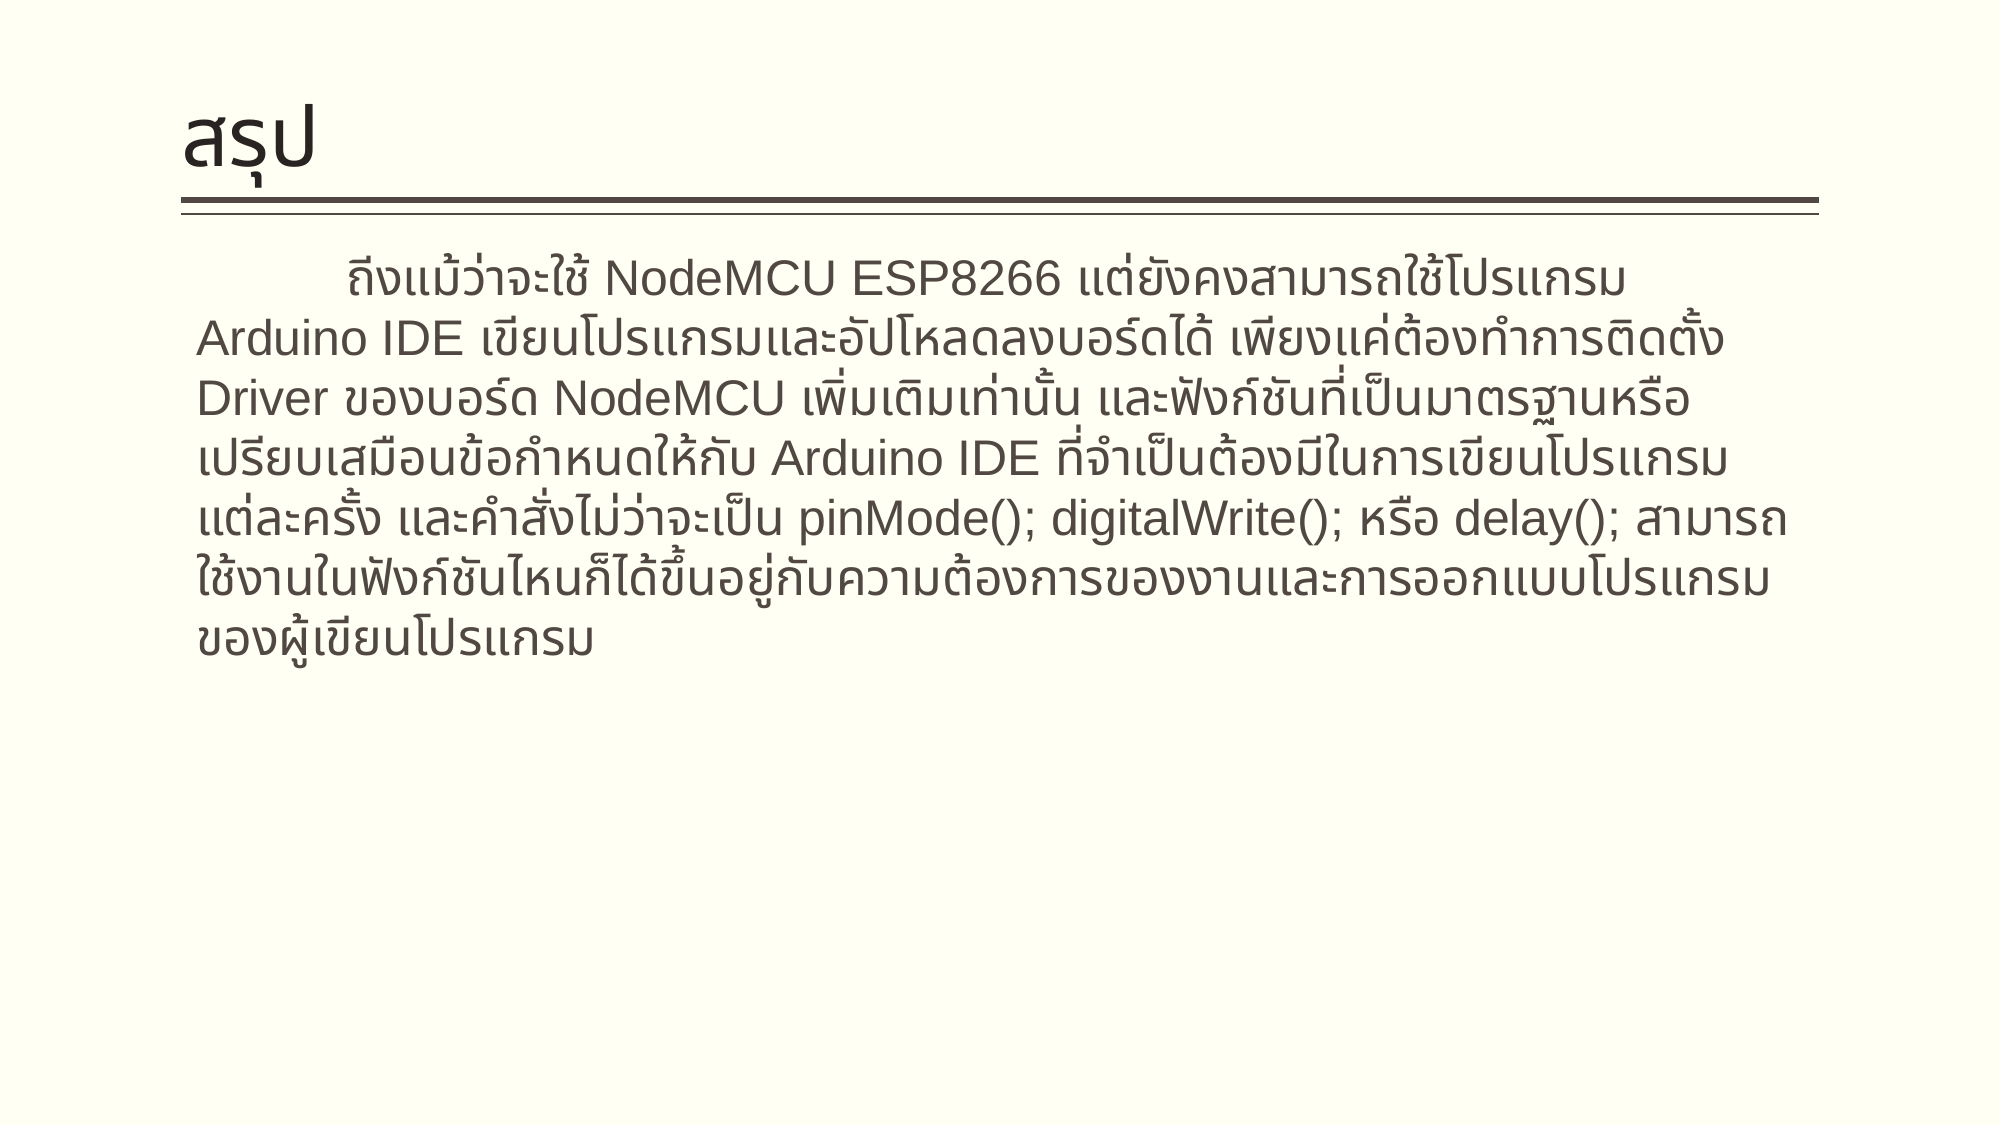

# สรุป
	ถีงแม้ว่าจะใช้ NodeMCU ESP8266 แต่ยังคงสามารถใช้โปรแกรม Arduino IDE เขียนโปรแกรมและอัปโหลดลงบอร์ดได้ เพียงแค่ต้องทำการติดตั้ง Driver ของบอร์ด NodeMCU เพิ่มเติมเท่านั้น และฟังก์ชันที่เป็นมาตรฐานหรือเปรียบเสมือนข้อกำหนดให้กับ Arduino IDE ที่จำเป็นต้องมีในการเขียนโปรแกรมแต่ละครั้ง และคำสั่งไม่ว่าจะเป็น pinMode(); digitalWrite(); หรือ delay(); สามารถใช้งานในฟังก์ชันไหนก็ได้ขึ้นอยู่กับความต้องการของงานและการออกแบบโปรแกรมของผู้เขียนโปรแกรม